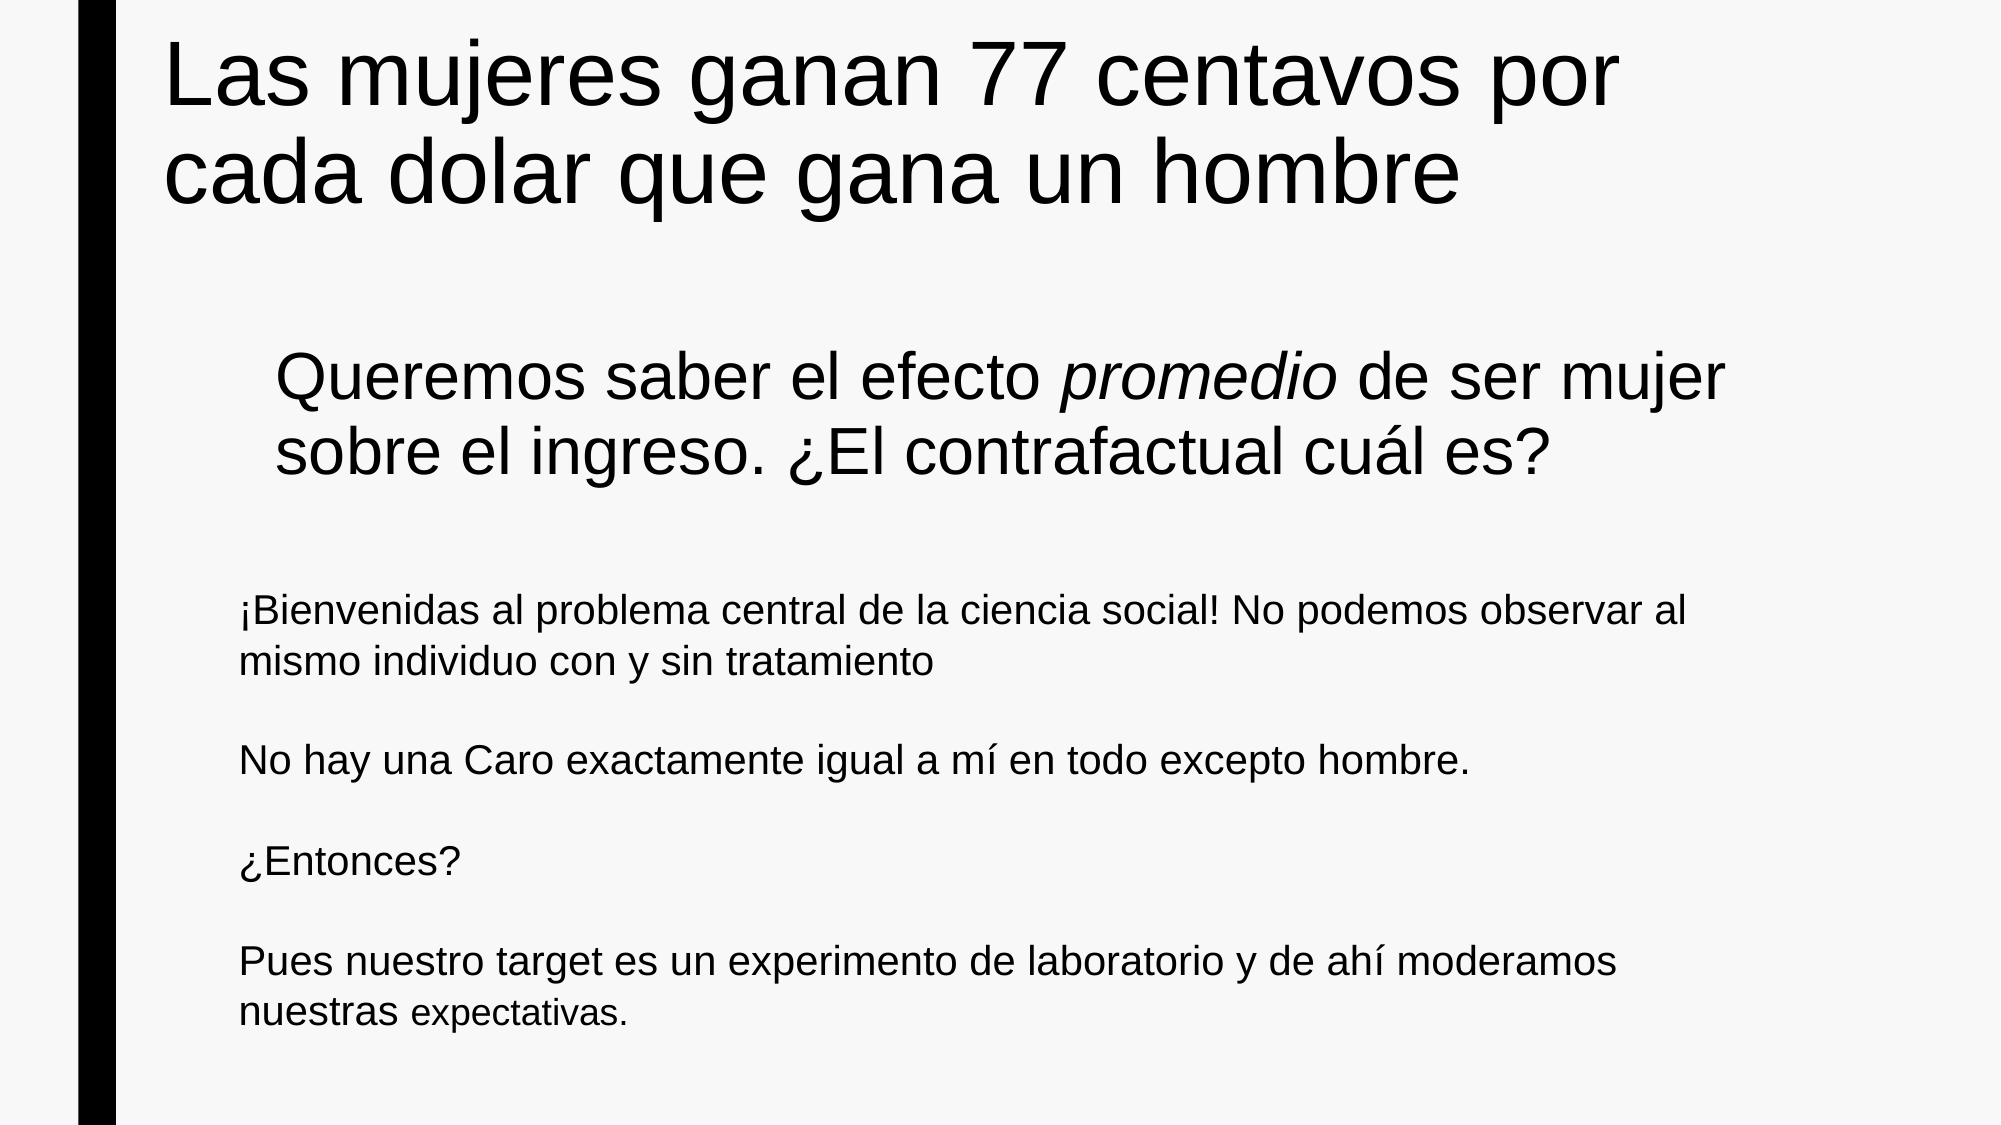

# Las mujeres ganan 77 centavos por cada dolar que gana un hombre
Queremos saber el efecto promedio de ser mujer sobre el ingreso. ¿El contrafactual cuál es?

¡Bienvenidas al problema central de la ciencia social! No podemos observar al mismo individuo con y sin tratamiento

No hay una Caro exactamente igual a mí en todo excepto hombre.

¿Entonces?

Pues nuestro target es un experimento de laboratorio y de ahí moderamos nuestras expectativas.